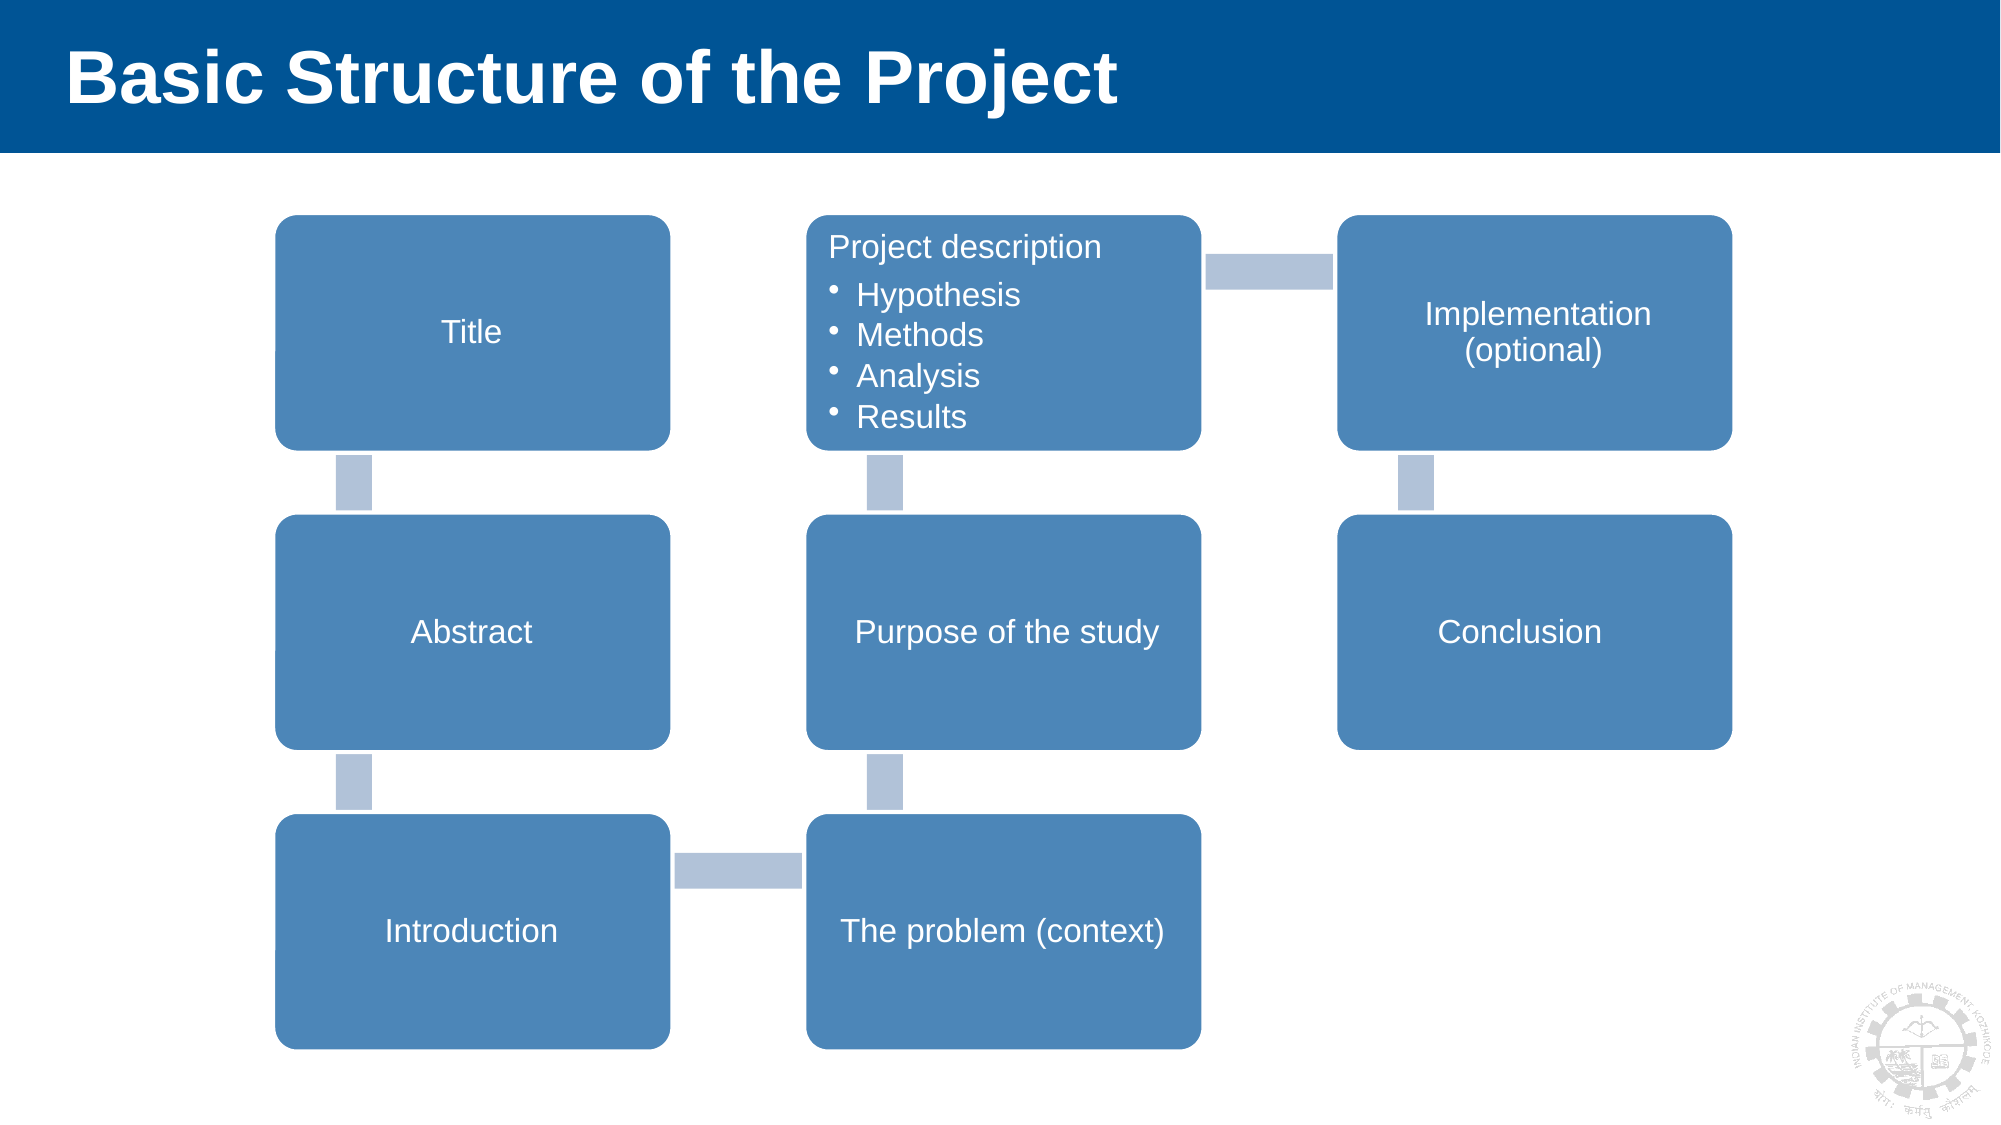

# Basic Structure of the Project
Title
Abstract
Introduction
The problem (context)
Purpose of the study
Project description
Hypothesis
Methods
Analysis
Results
Implementation (optional)
Conclusion